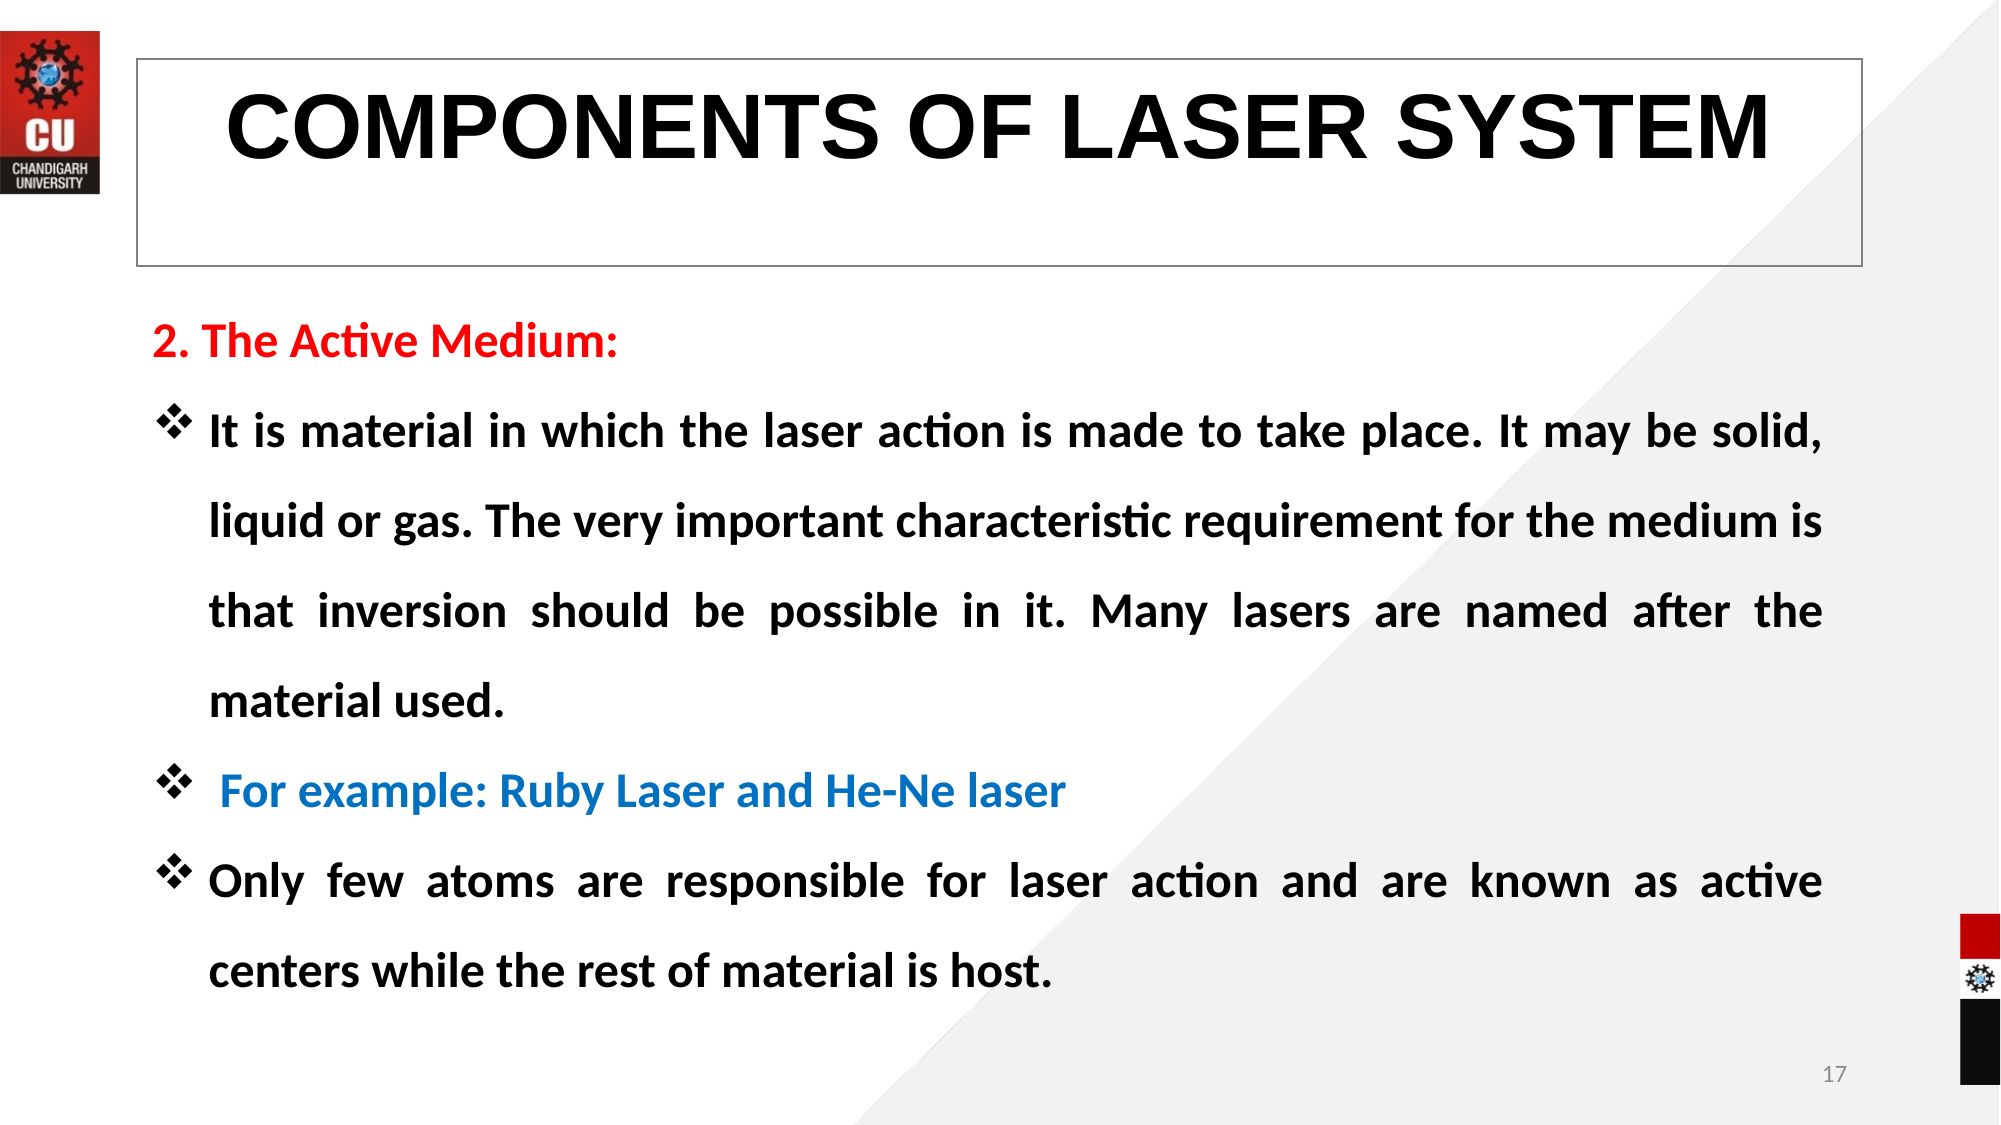

COMPONENTS OF LASER SYSTEM
2. The Active Medium:
It is material in which the laser action is made to take place. It may be solid, liquid or gas. The very important characteristic requirement for the medium is that inversion should be possible in it. Many lasers are named after the material used.
 For example: Ruby Laser and He-Ne laser
Only few atoms are responsible for laser action and are known as active centers while the rest of material is host.
17